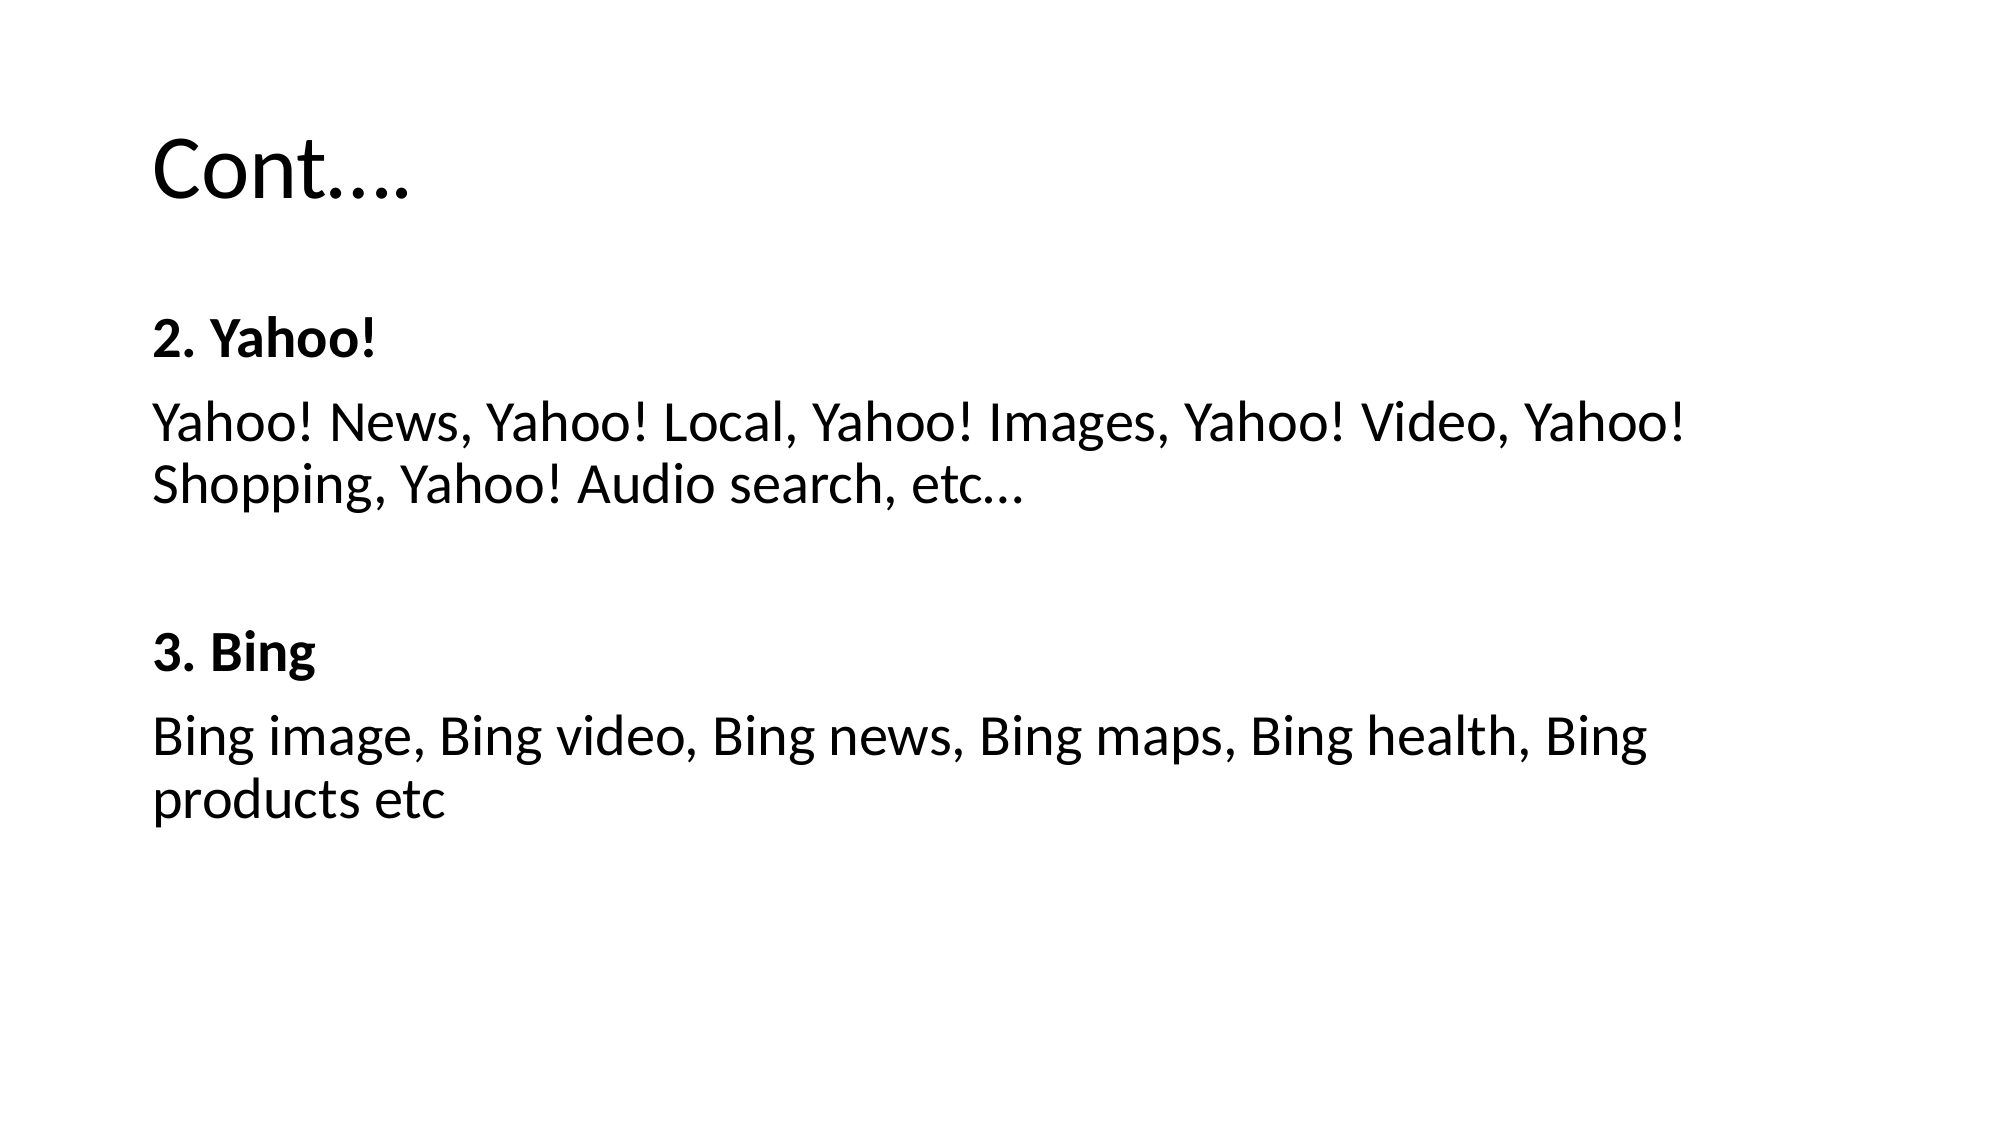

# Cont….
2. Yahoo!
Yahoo! News, Yahoo! Local, Yahoo! Images, Yahoo! Video, Yahoo! Shopping, Yahoo! Audio search, etc…

3. Bing
Bing image, Bing video, Bing news, Bing maps, Bing health, Bing products etc